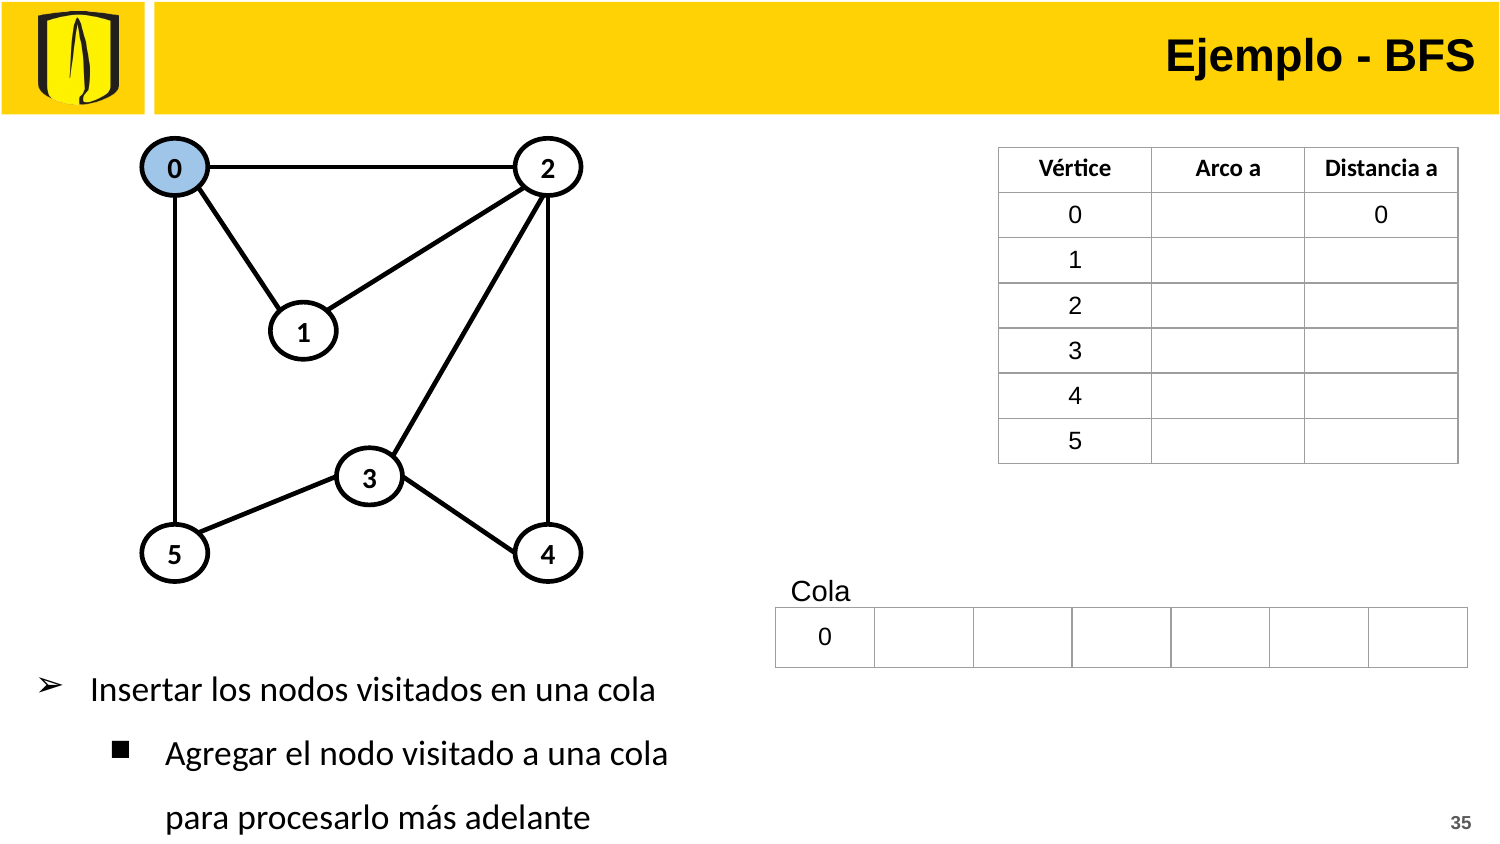

# Ejemplo - BFS
0
2
| Vértice | Arco a | Distancia a |
| --- | --- | --- |
| 0 |  | 0 |
| 1 |  |  |
| 2 |  |  |
| 3 |  |  |
| 4 |  |  |
| 5 |  |  |
1
3
5
4
Cola
| 0 |  |  |  |  |  |  |
| --- | --- | --- | --- | --- | --- | --- |
Insertar los nodos visitados en una cola
Agregar el nodo visitado a una cola para procesarlo más adelante
35